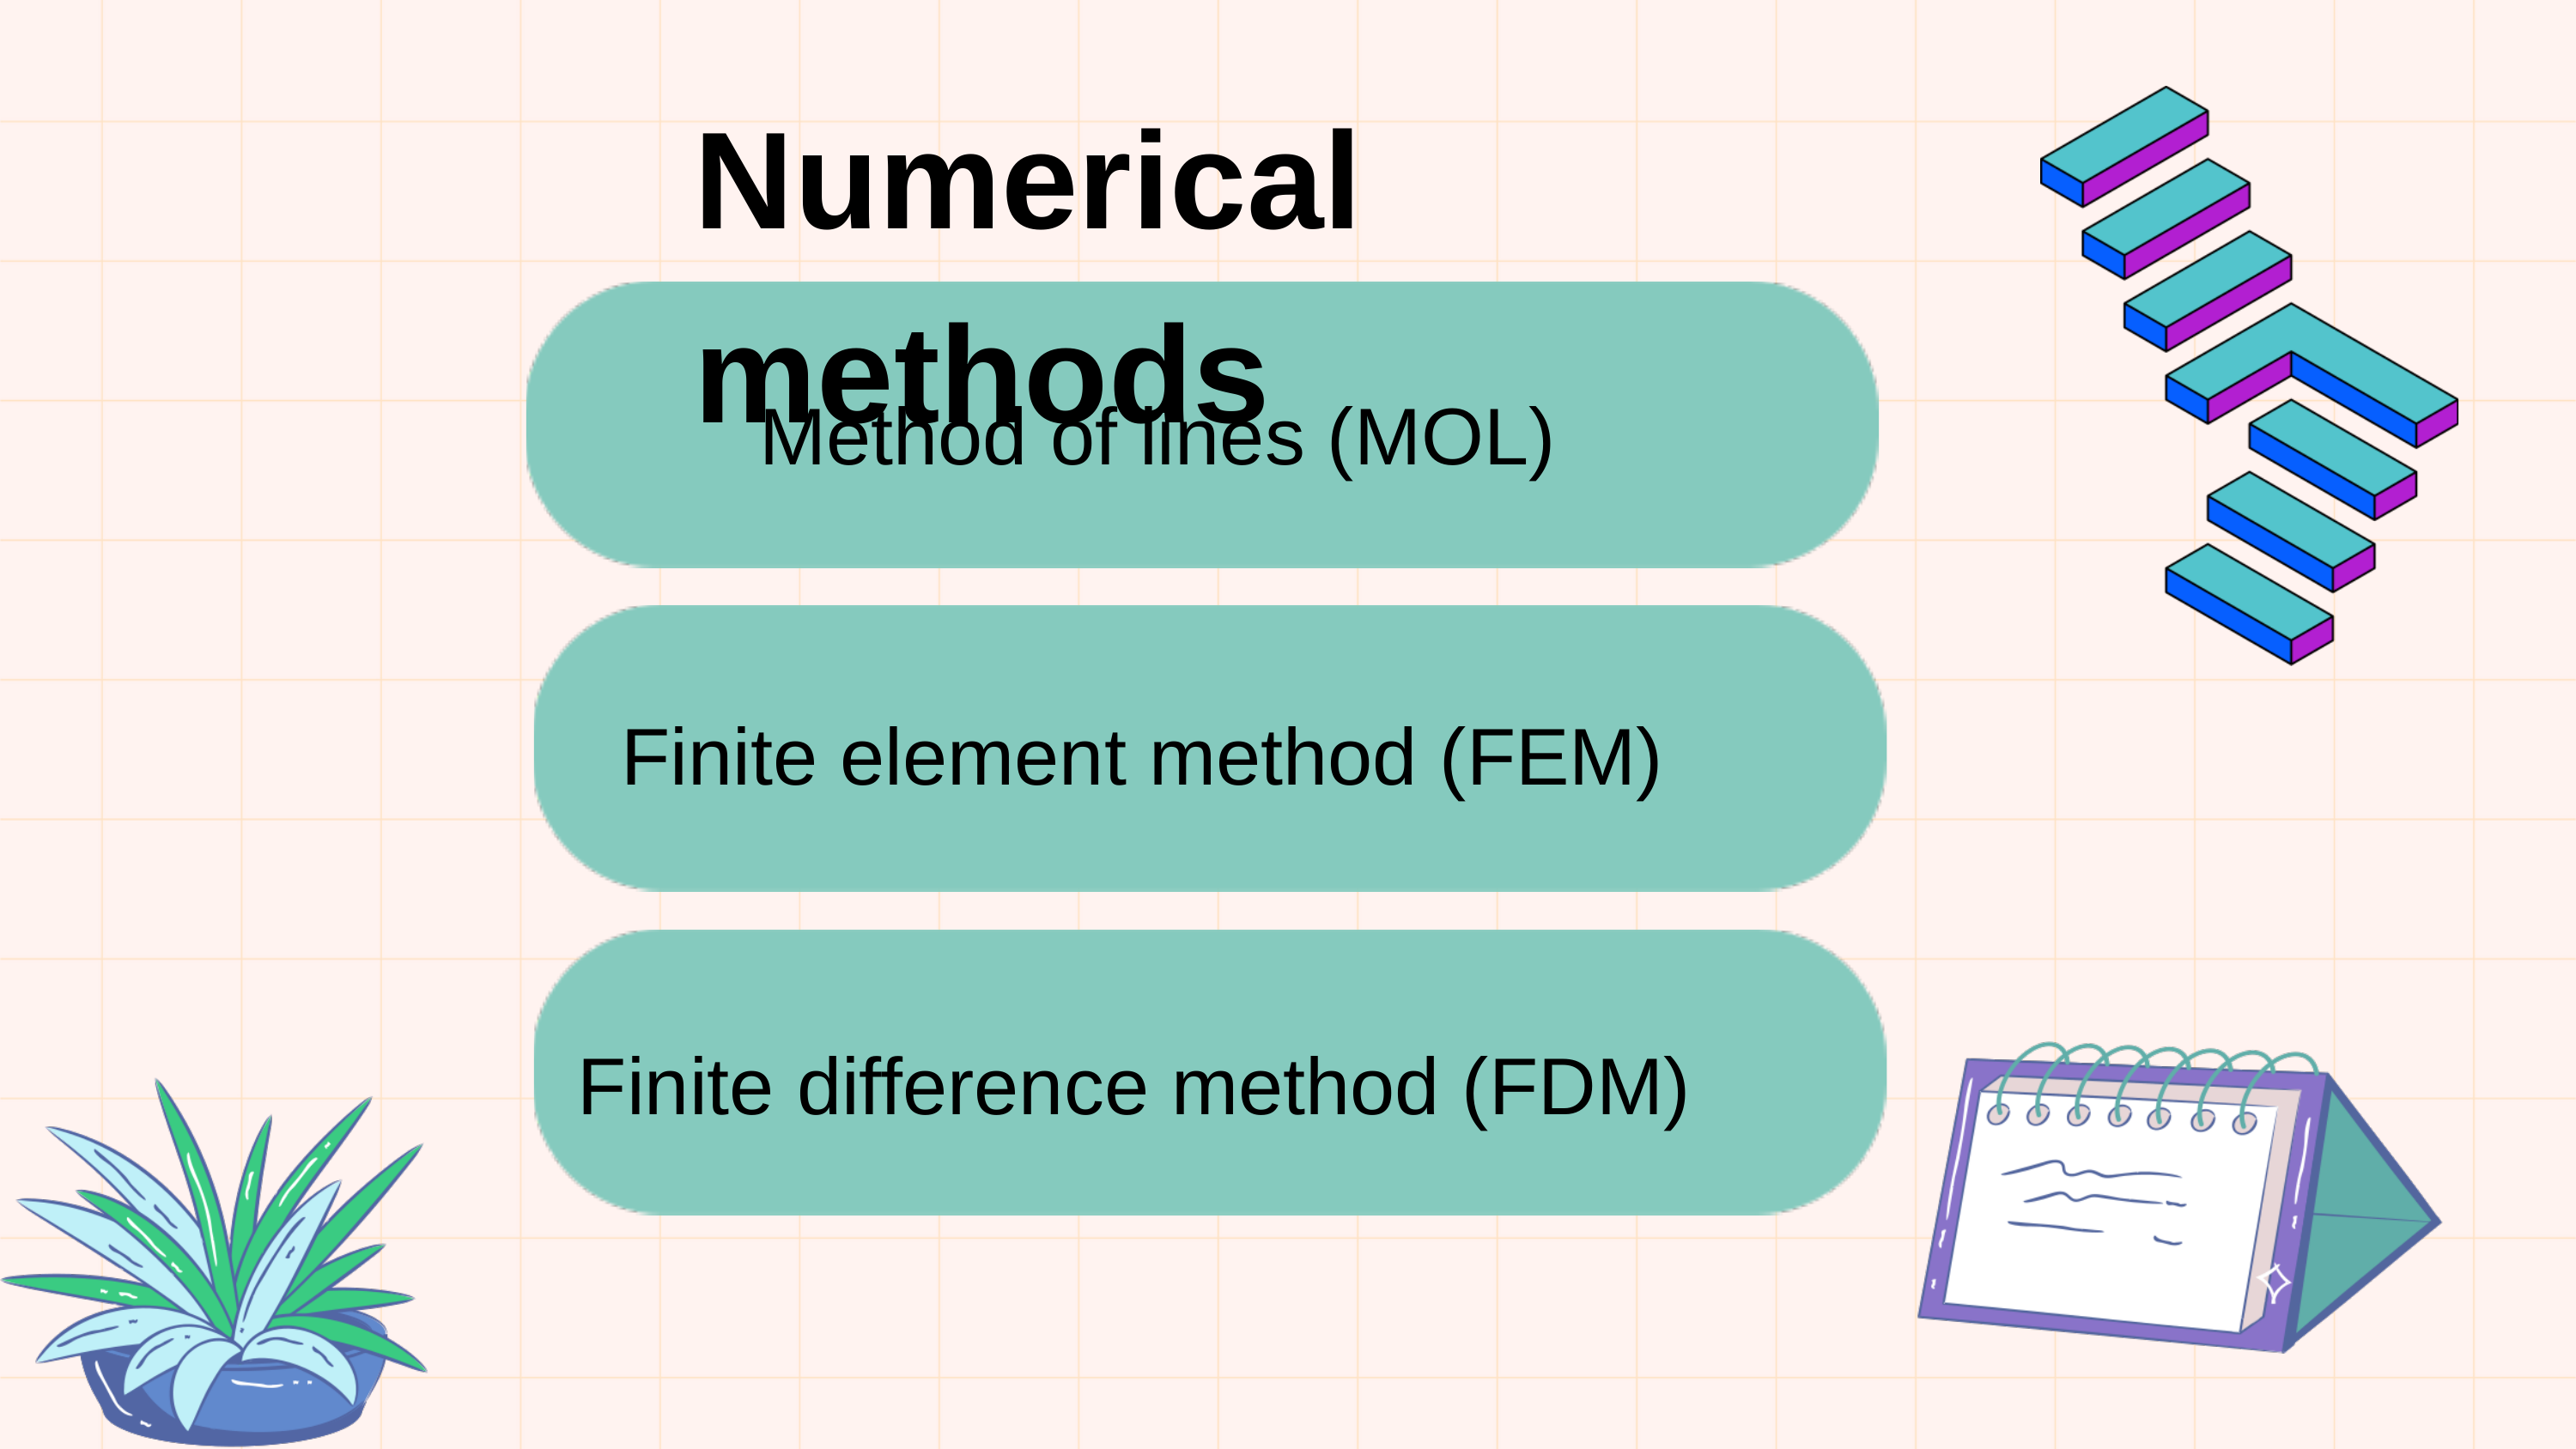

Numerical methods

Method of lines (MOL)

Finite element method (FEM)

Finite difference method (FDM)